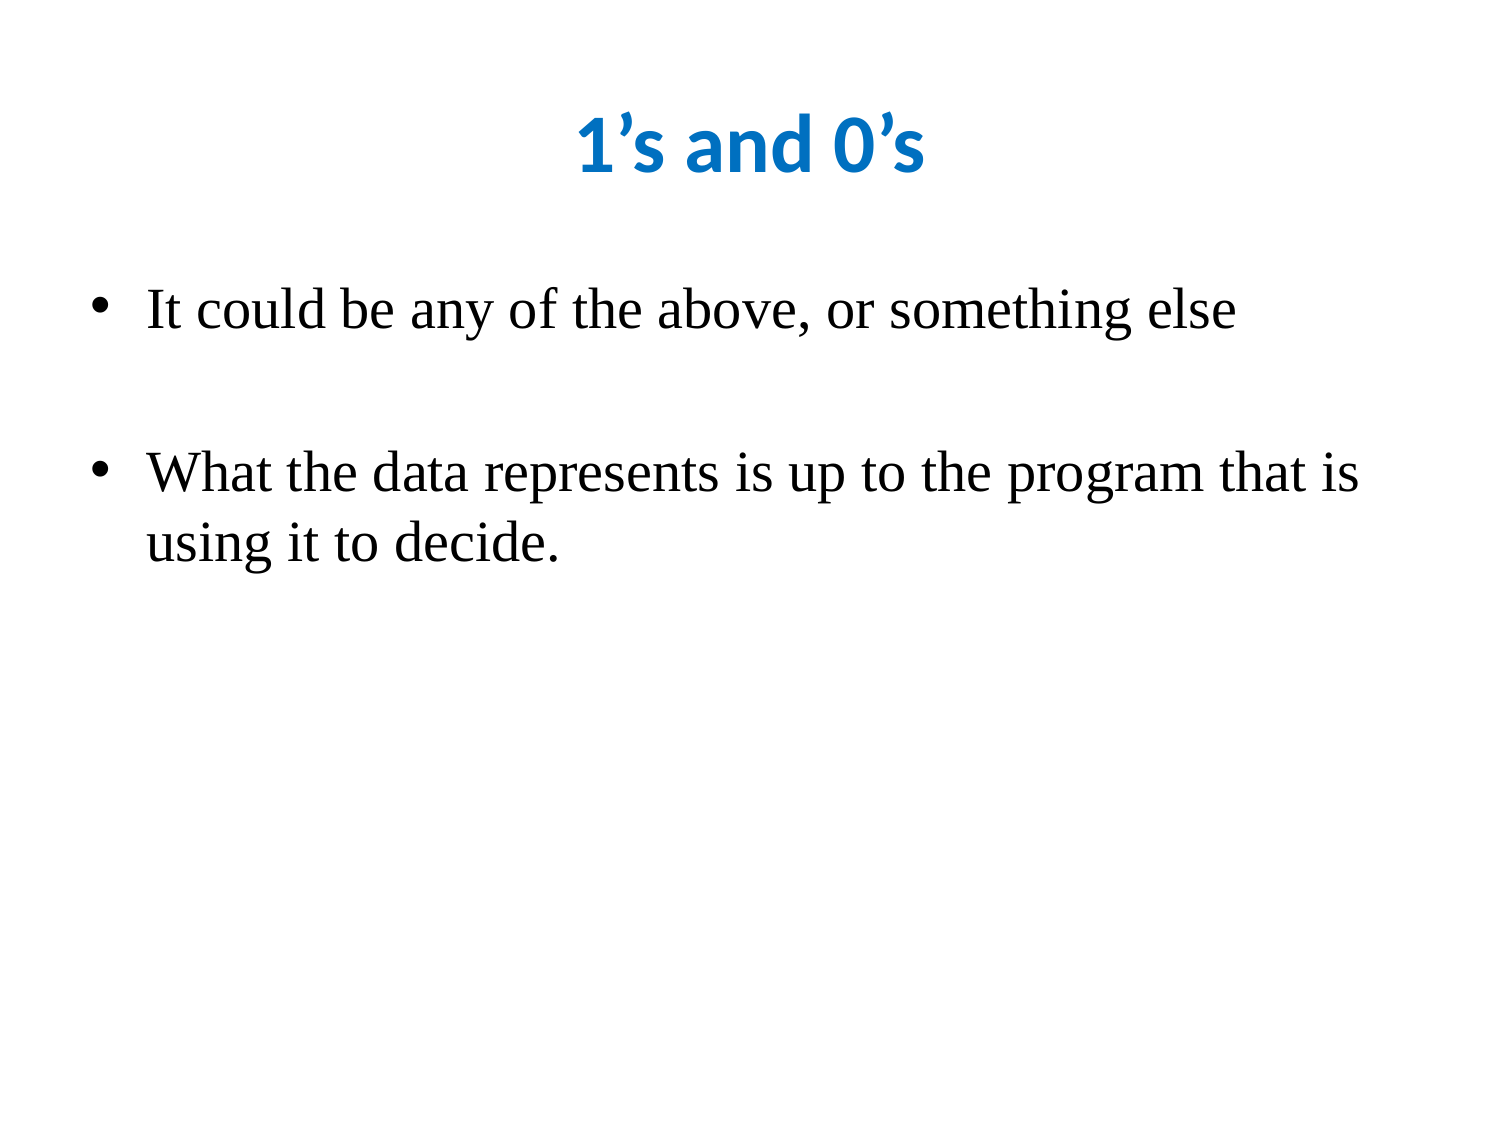

# 1’s and 0’s
It could be any of the above, or something else

What the data represents is up to the program that is using it to decide.